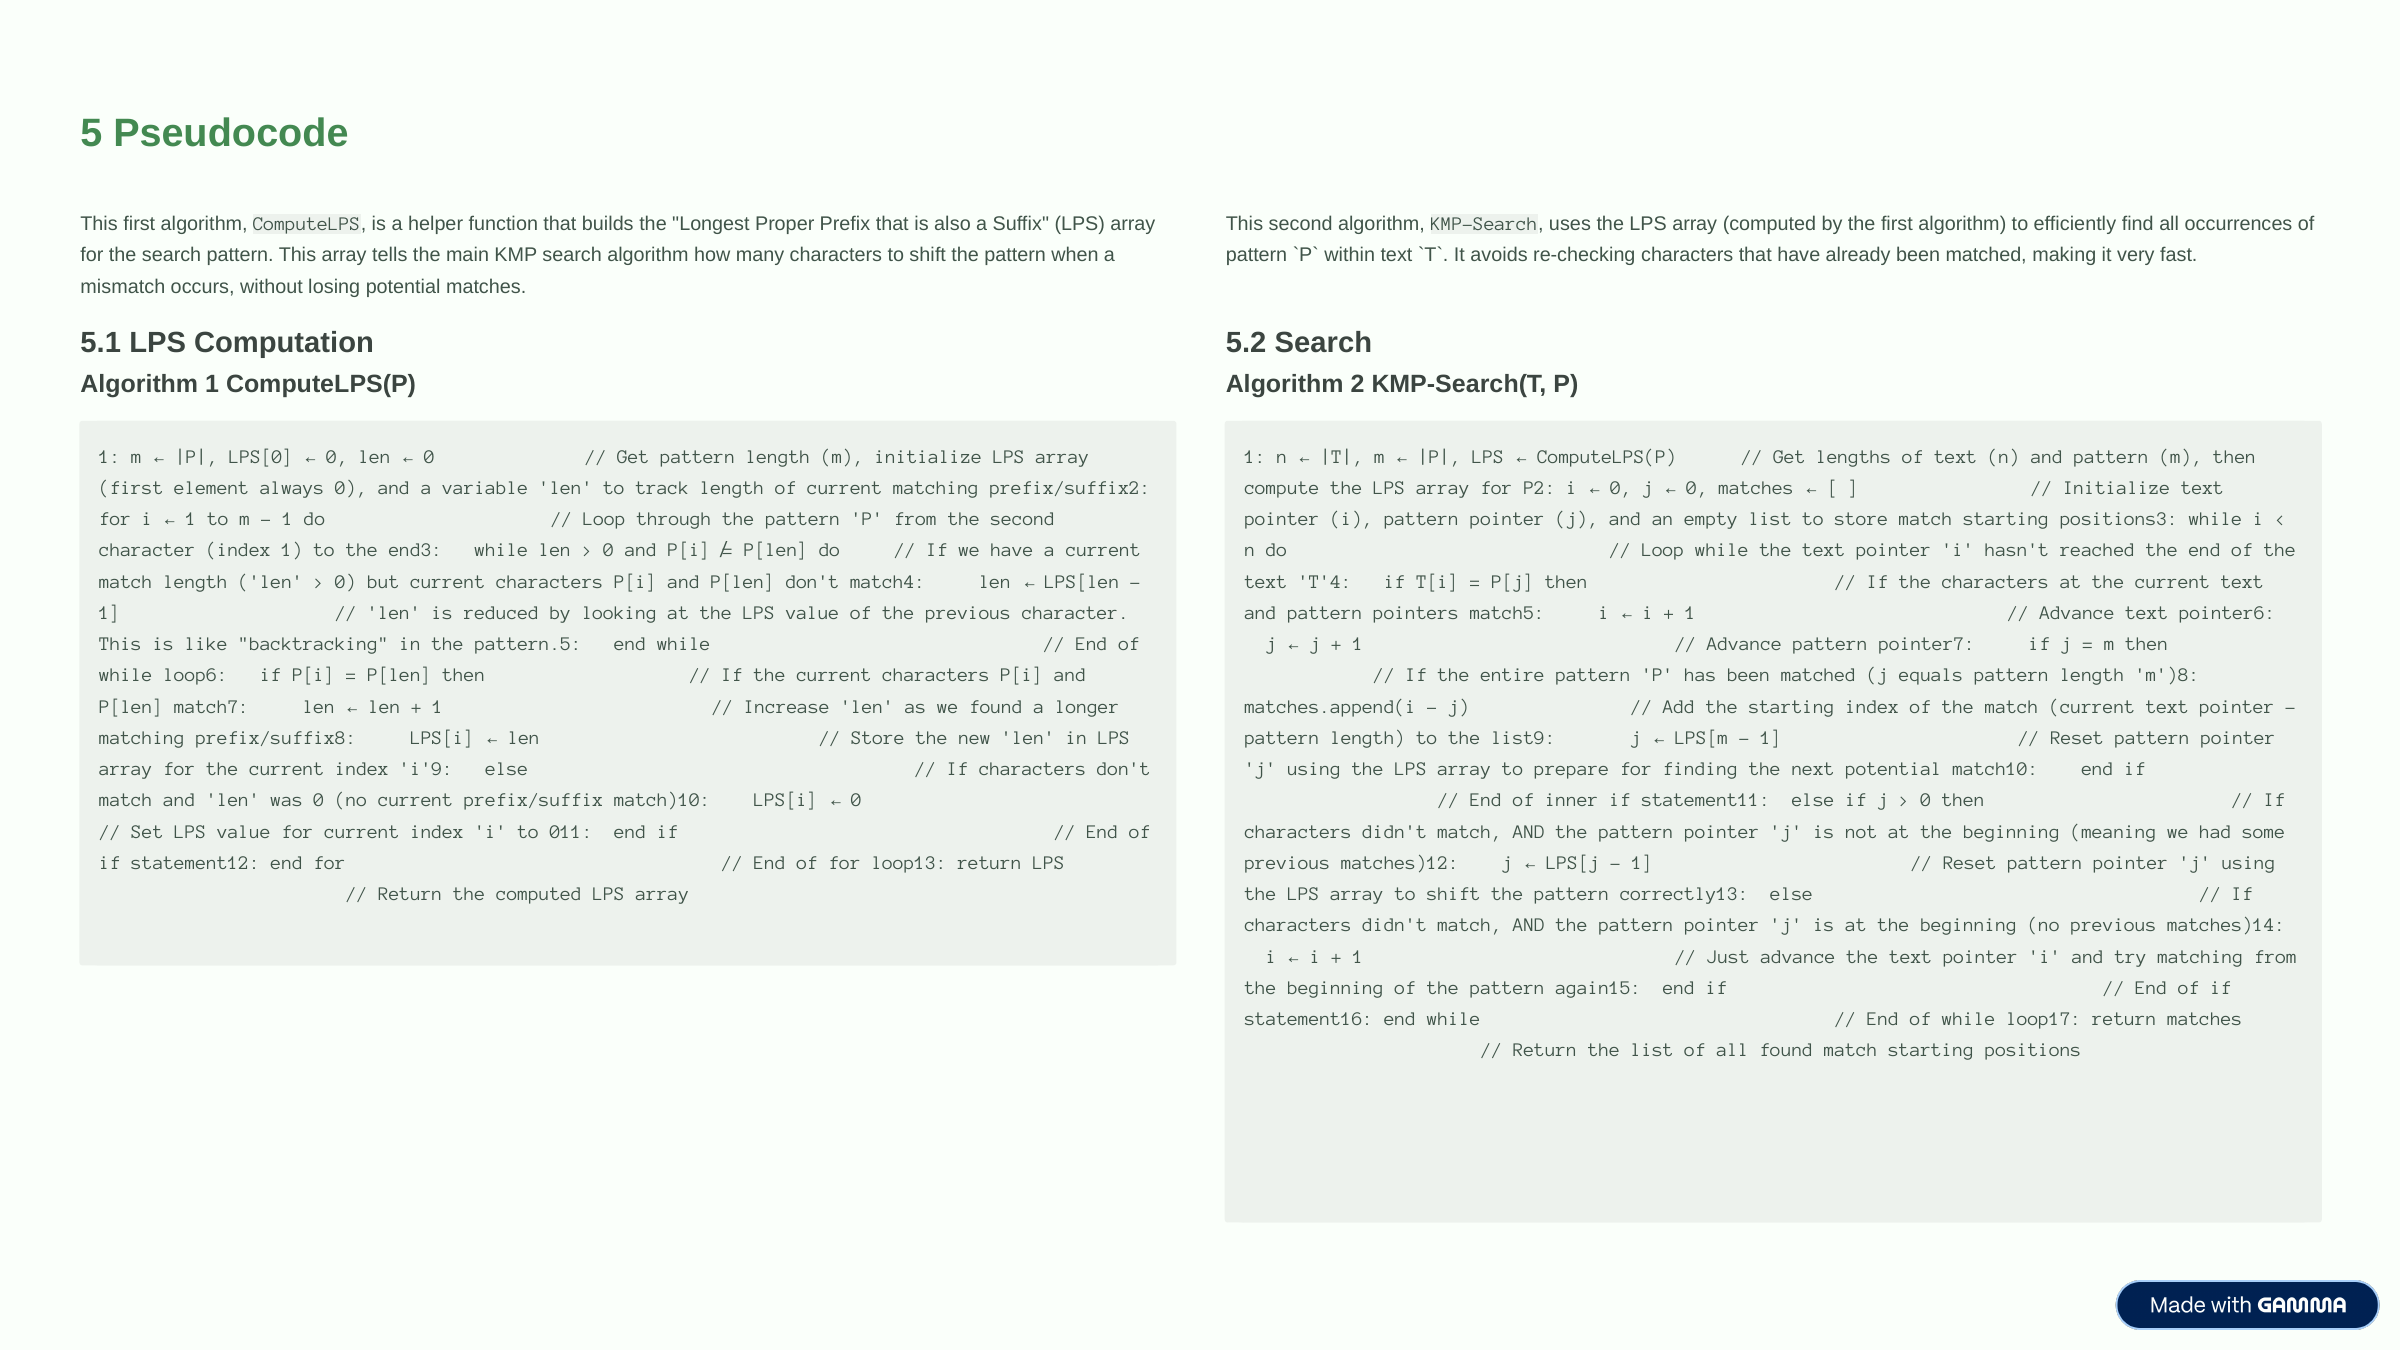

5 Pseudocode
This first algorithm, ComputeLPS, is a helper function that builds the "Longest Proper Prefix that is also a Suffix" (LPS) array for the search pattern. This array tells the main KMP search algorithm how many characters to shift the pattern when a mismatch occurs, without losing potential matches.
This second algorithm, KMP-Search, uses the LPS array (computed by the first algorithm) to efficiently find all occurrences of pattern `P` within text `T`. It avoids re-checking characters that have already been matched, making it very fast.
5.1 LPS Computation
5.2 Search
Algorithm 1 ComputeLPS(P)
Algorithm 2 KMP-Search(T, P)

1: m ← |P|, LPS[0] ← 0, len ← 0              // Get pattern length (m), initialize LPS array (first element always 0), and a variable 'len' to track length of current matching prefix/suffix2: for i ← 1 to m − 1 do                     // Loop through the pattern 'P' from the second character (index 1) to the end3:   while len > 0 and P[i] ̸= P[len] do     // If we have a current match length ('len' > 0) but current characters P[i] and P[len] don't match4:     len ← LPS[len − 1]                    // 'len' is reduced by looking at the LPS value of the previous character. This is like "backtracking" in the pattern.5:   end while                               // End of while loop6:   if P[i] = P[len] then                   // If the current characters P[i] and P[len] match7:     len ← len + 1                         // Increase 'len' as we found a longer matching prefix/suffix8:     LPS[i] ← len                          // Store the new 'len' in LPS array for the current index 'i'9:   else                                    // If characters don't match and 'len' was 0 (no current prefix/suffix match)10:    LPS[i] ← 0                            // Set LPS value for current index 'i' to 011:  end if                                   // End of if statement12: end for                                   // End of for loop13: return LPS                                // Return the computed LPS array
1: n ← |T|, m ← |P|, LPS ← ComputeLPS(P)      // Get lengths of text (n) and pattern (m), then compute the LPS array for P2: i ← 0, j ← 0, matches ← [ ]                // Initialize text pointer (i), pattern pointer (j), and an empty list to store match starting positions3: while i < n do                              // Loop while the text pointer 'i' hasn't reached the end of the text 'T'4:   if T[i] = P[j] then                       // If the characters at the current text and pattern pointers match5:     i ← i + 1                             // Advance text pointer6:     j ← j + 1                             // Advance pattern pointer7:     if j = m then                         // If the entire pattern 'P' has been matched (j equals pattern length 'm')8:       matches.append(i − j)               // Add the starting index of the match (current text pointer - pattern length) to the list9:       j ← LPS[m − 1]                      // Reset pattern pointer 'j' using the LPS array to prepare for finding the next potential match10:    end if                                 // End of inner if statement11:  else if j > 0 then                       // If characters didn't match, AND the pattern pointer 'j' is not at the beginning (meaning we had some previous matches)12:    j ← LPS[j − 1]                        // Reset pattern pointer 'j' using the LPS array to shift the pattern correctly13:  else                                    // If characters didn't match, AND the pattern pointer 'j' is at the beginning (no previous matches)14:    i ← i + 1                             // Just advance the text pointer 'i' and try matching from the beginning of the pattern again15:  end if                                   // End of if statement16: end while                                 // End of while loop17: return matches                            // Return the list of all found match starting positions